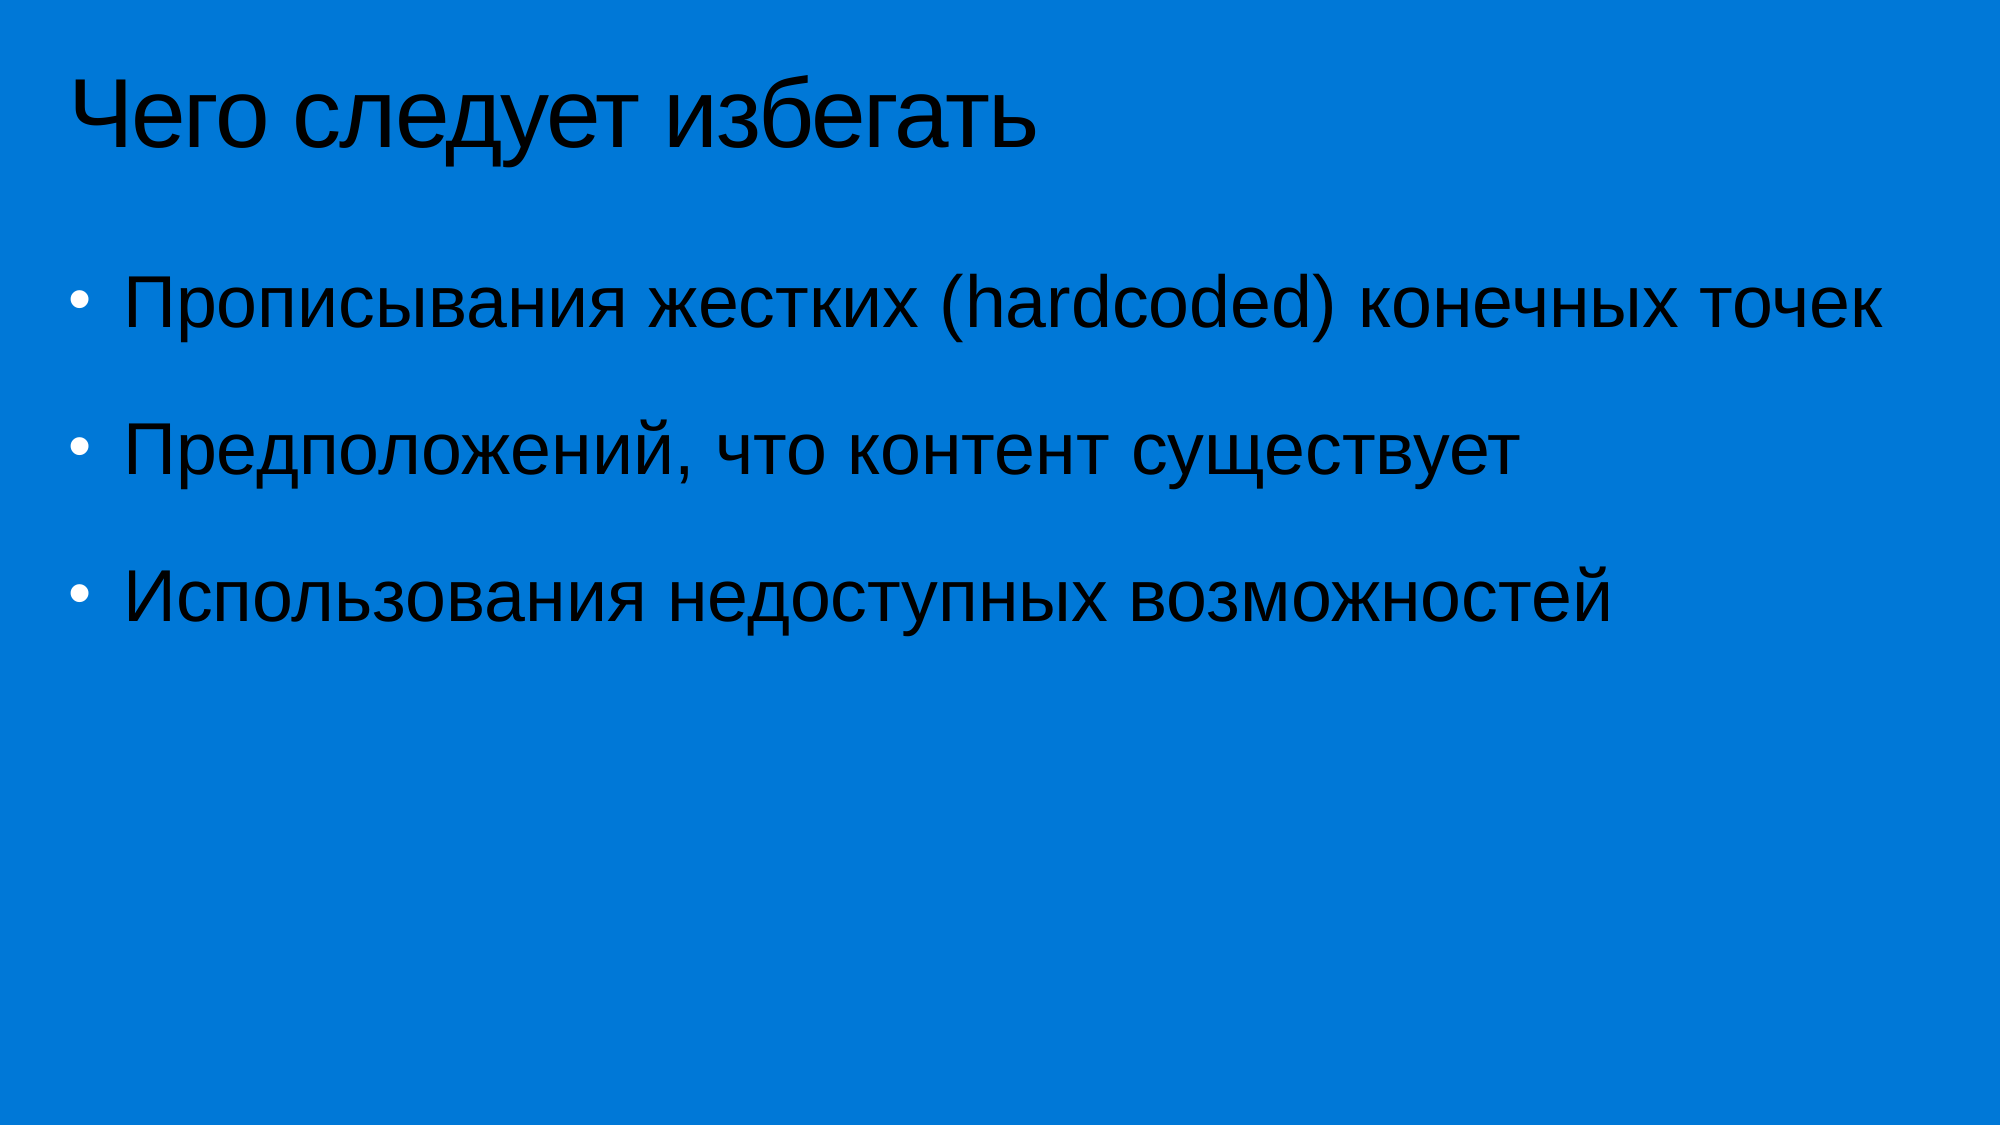

# Чего следует избегать
Прописывания жестких (hardcoded) конечных точек
Предположений, что контент существует
Использования недоступных возможностей